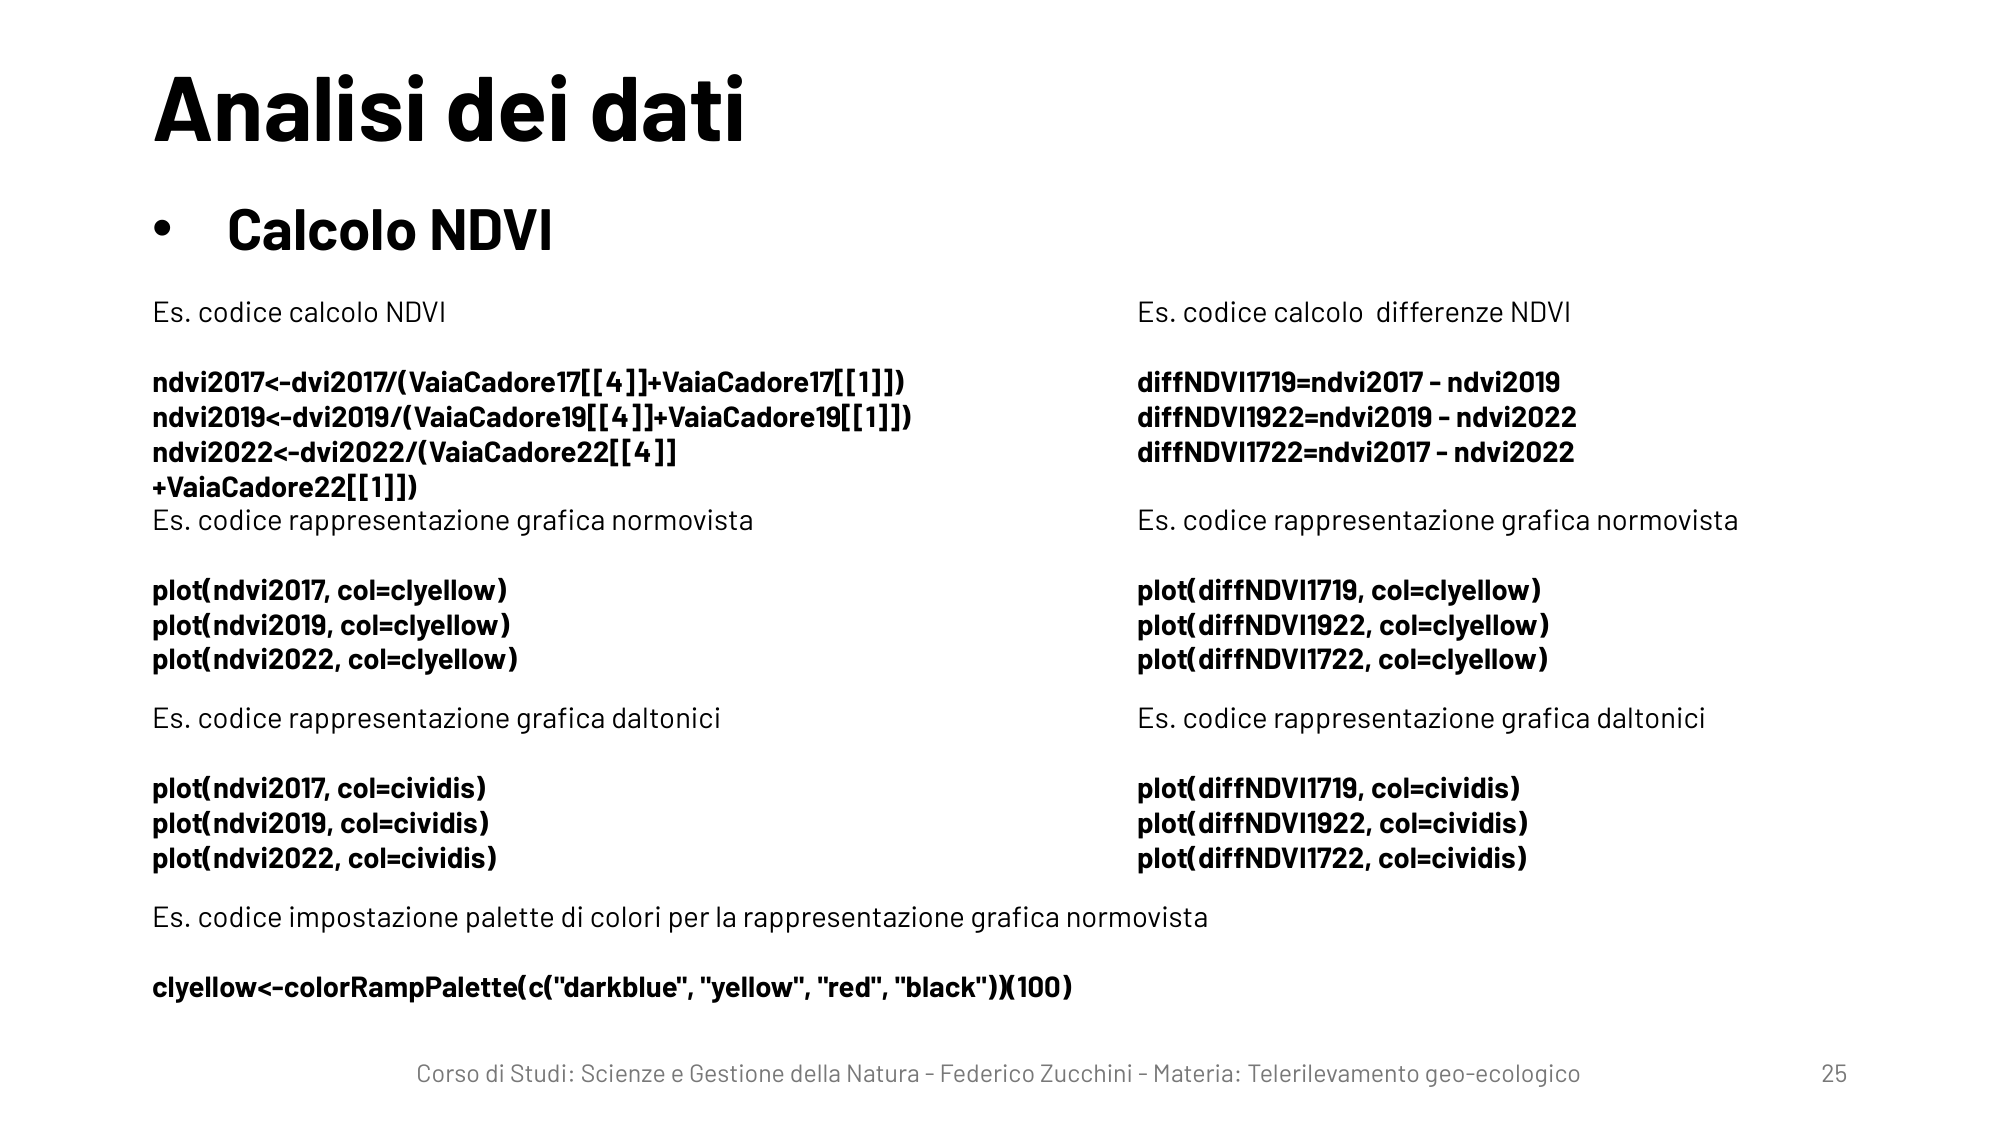

# Analisi dei dati
Calcolo NDVI
Es. codice calcolo  differenze NDVI

diffNDVI1719=ndvi2017 - ndvi2019
diffNDVI1922=ndvi2019 - ndvi2022
diffNDVI1722=ndvi2017 - ndvi2022
Es. codice rappresentazione grafica normovista

plot(diffNDVI1719, col=clyellow)
plot(diffNDVI1922, col=clyellow)
plot(diffNDVI1722, col=clyellow)
Es. codice rappresentazione grafica daltonici

plot(diffNDVI1719, col=cividis)
plot(diffNDVI1922, col=cividis)
plot(diffNDVI1722, col=cividis)
Es. codice calcolo NDVI

ndvi2017<-dvi2017/(VaiaCadore17[[4]]+VaiaCadore17[[1]])
ndvi2019<-dvi2019/(VaiaCadore19[[4]]+VaiaCadore19[[1]])
ndvi2022<-dvi2022/(VaiaCadore22[[4]]+VaiaCadore22[[1]])
Es. codice rappresentazione grafica normovista

plot(ndvi2017, col=clyellow)
plot(ndvi2019, col=clyellow)
plot(ndvi2022, col=clyellow)
Es. codice rappresentazione grafica daltonici

plot(ndvi2017, col=cividis)
plot(ndvi2019, col=cividis)
plot(ndvi2022, col=cividis)
Es. codice impostazione palette di colori per la rappresentazione grafica normovista

clyellow<-colorRampPalette(c("darkblue", "yellow", "red", "black"))(100)
Corso di Studi: Scienze e Gestione della Natura - Federico Zucchini - Materia: Telerilevamento geo-ecologico
25